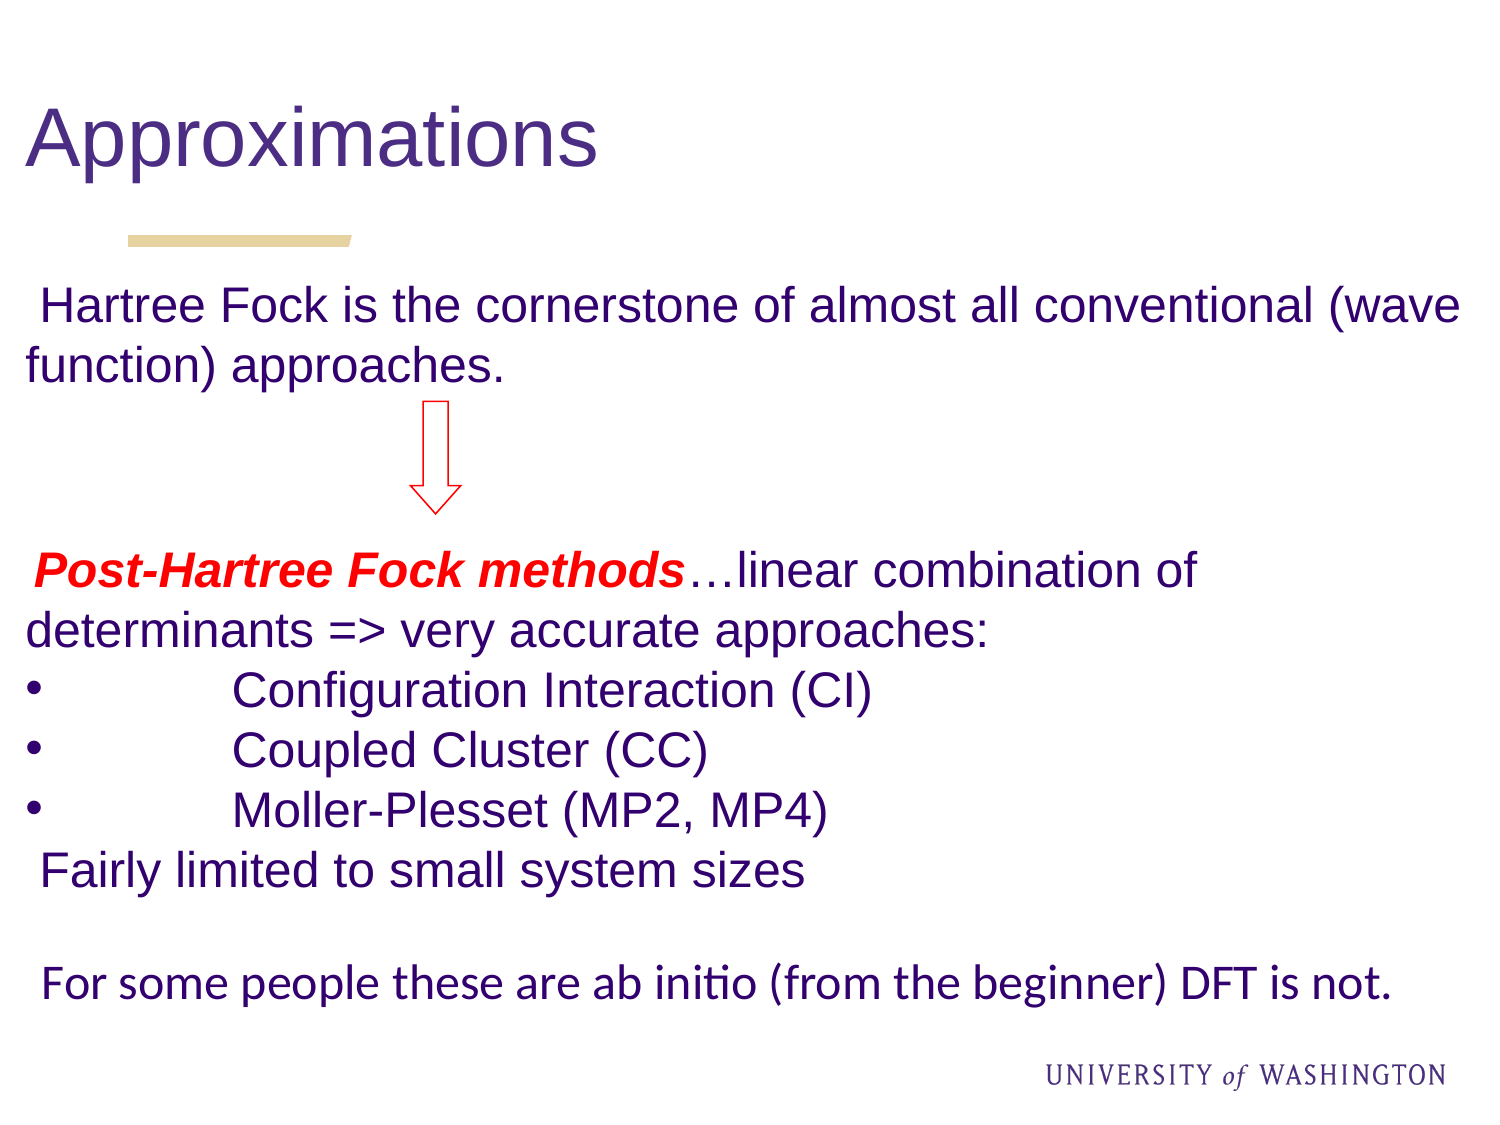

Approximations

 Hartree Fock is the cornerstone of almost all conventional (wave function) approaches.

 Post-Hartree Fock methods…linear combination of determinants => very accurate approaches:
	Configuration Interaction (CI)
	Coupled Cluster (CC)
	Moller-Plesset (MP2, MP4)
 Fairly limited to small system sizes

For some people these are ab initio (from the beginner) DFT is not.